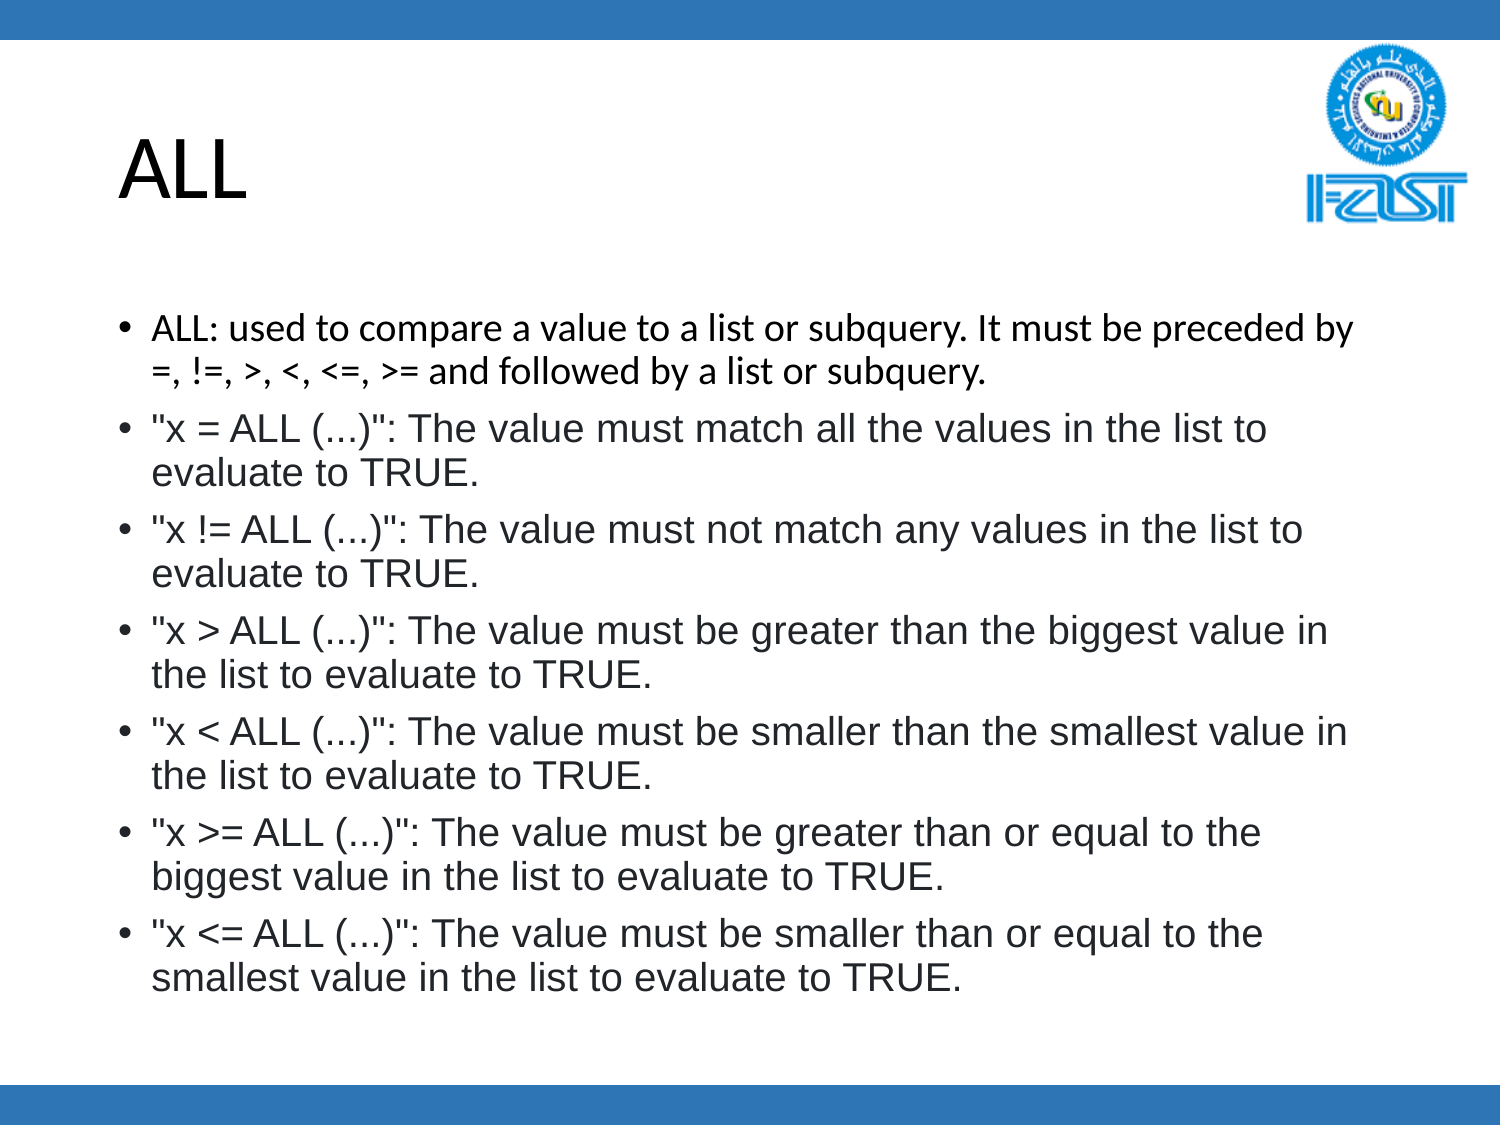

# ALL
ALL: used to compare a value to a list or subquery. It must be preceded by =, !=, >, <, <=, >= and followed by a list or subquery.
"x = ALL (...)": The value must match all the values in the list to evaluate to TRUE.
"x != ALL (...)": The value must not match any values in the list to evaluate to TRUE.
"x > ALL (...)": The value must be greater than the biggest value in the list to evaluate to TRUE.
"x < ALL (...)": The value must be smaller than the smallest value in the list to evaluate to TRUE.
"x >= ALL (...)": The value must be greater than or equal to the biggest value in the list to evaluate to TRUE.
"x <= ALL (...)": The value must be smaller than or equal to the smallest value in the list to evaluate to TRUE.